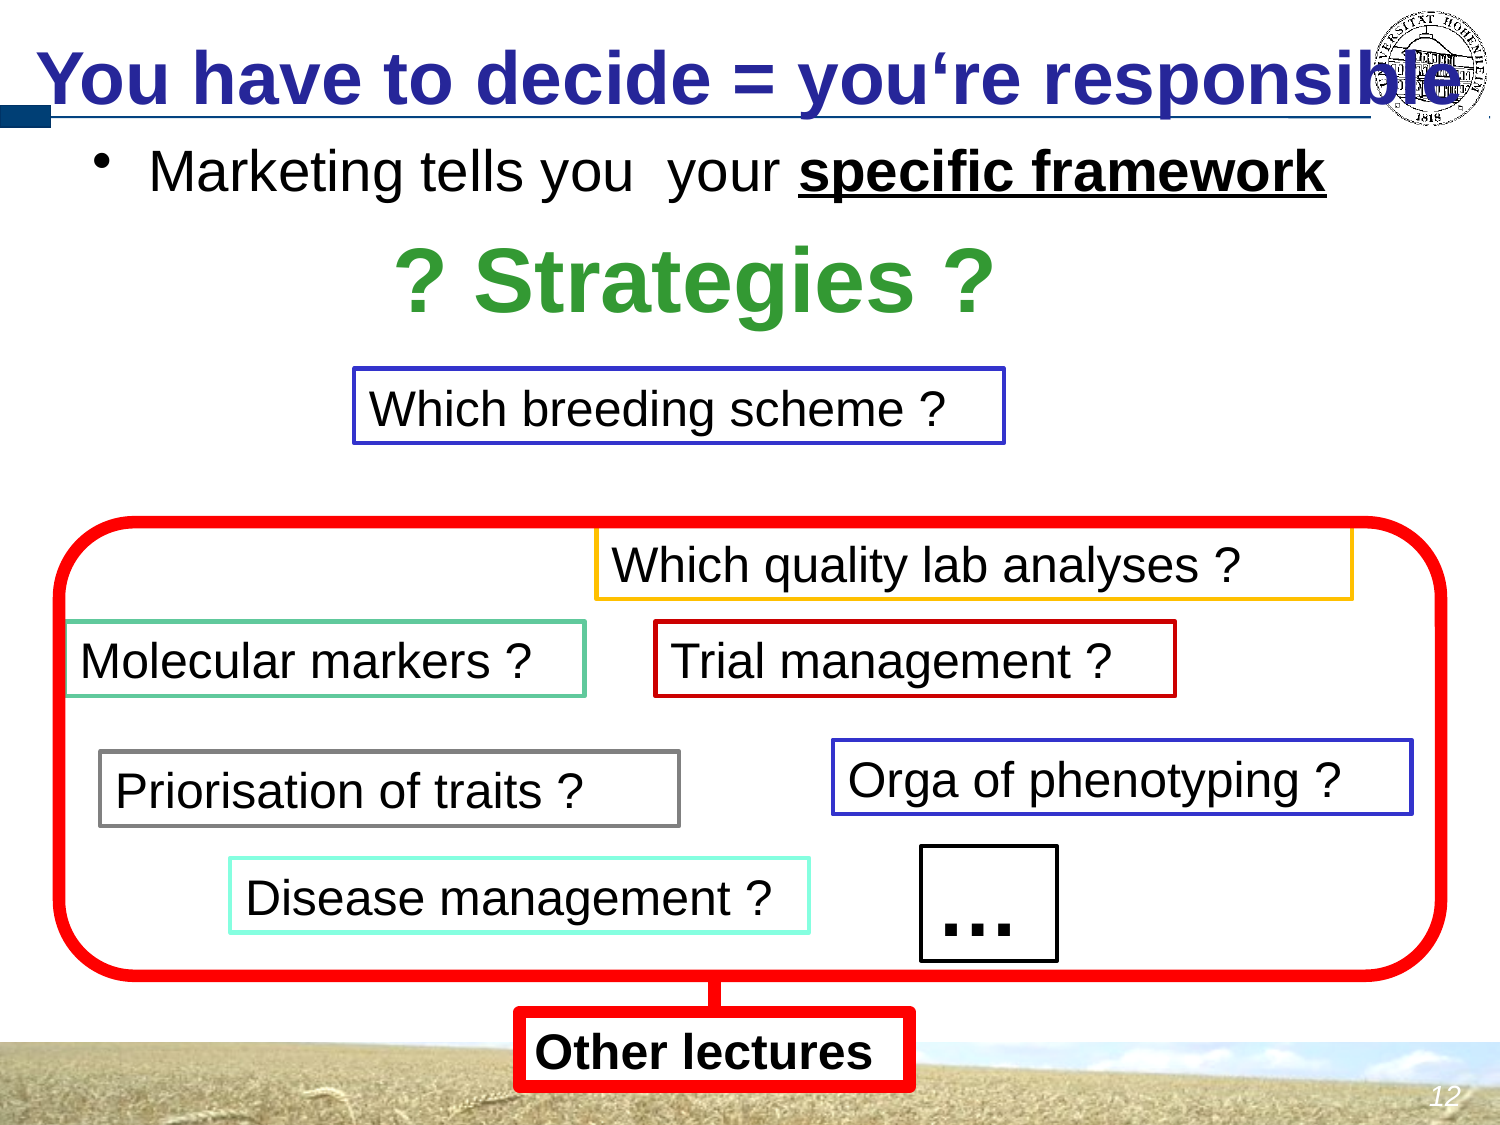

You have to decide = you‘re responsible
Marketing tells you  your specific framework
		? Strategies ?

Which breeding scheme ?

Which quality lab analyses ?
Trial management ?
Molecular markers ?
Orga of phenotyping ?
Priorisation of traits ?
…
Disease management ?
Other lectures
12